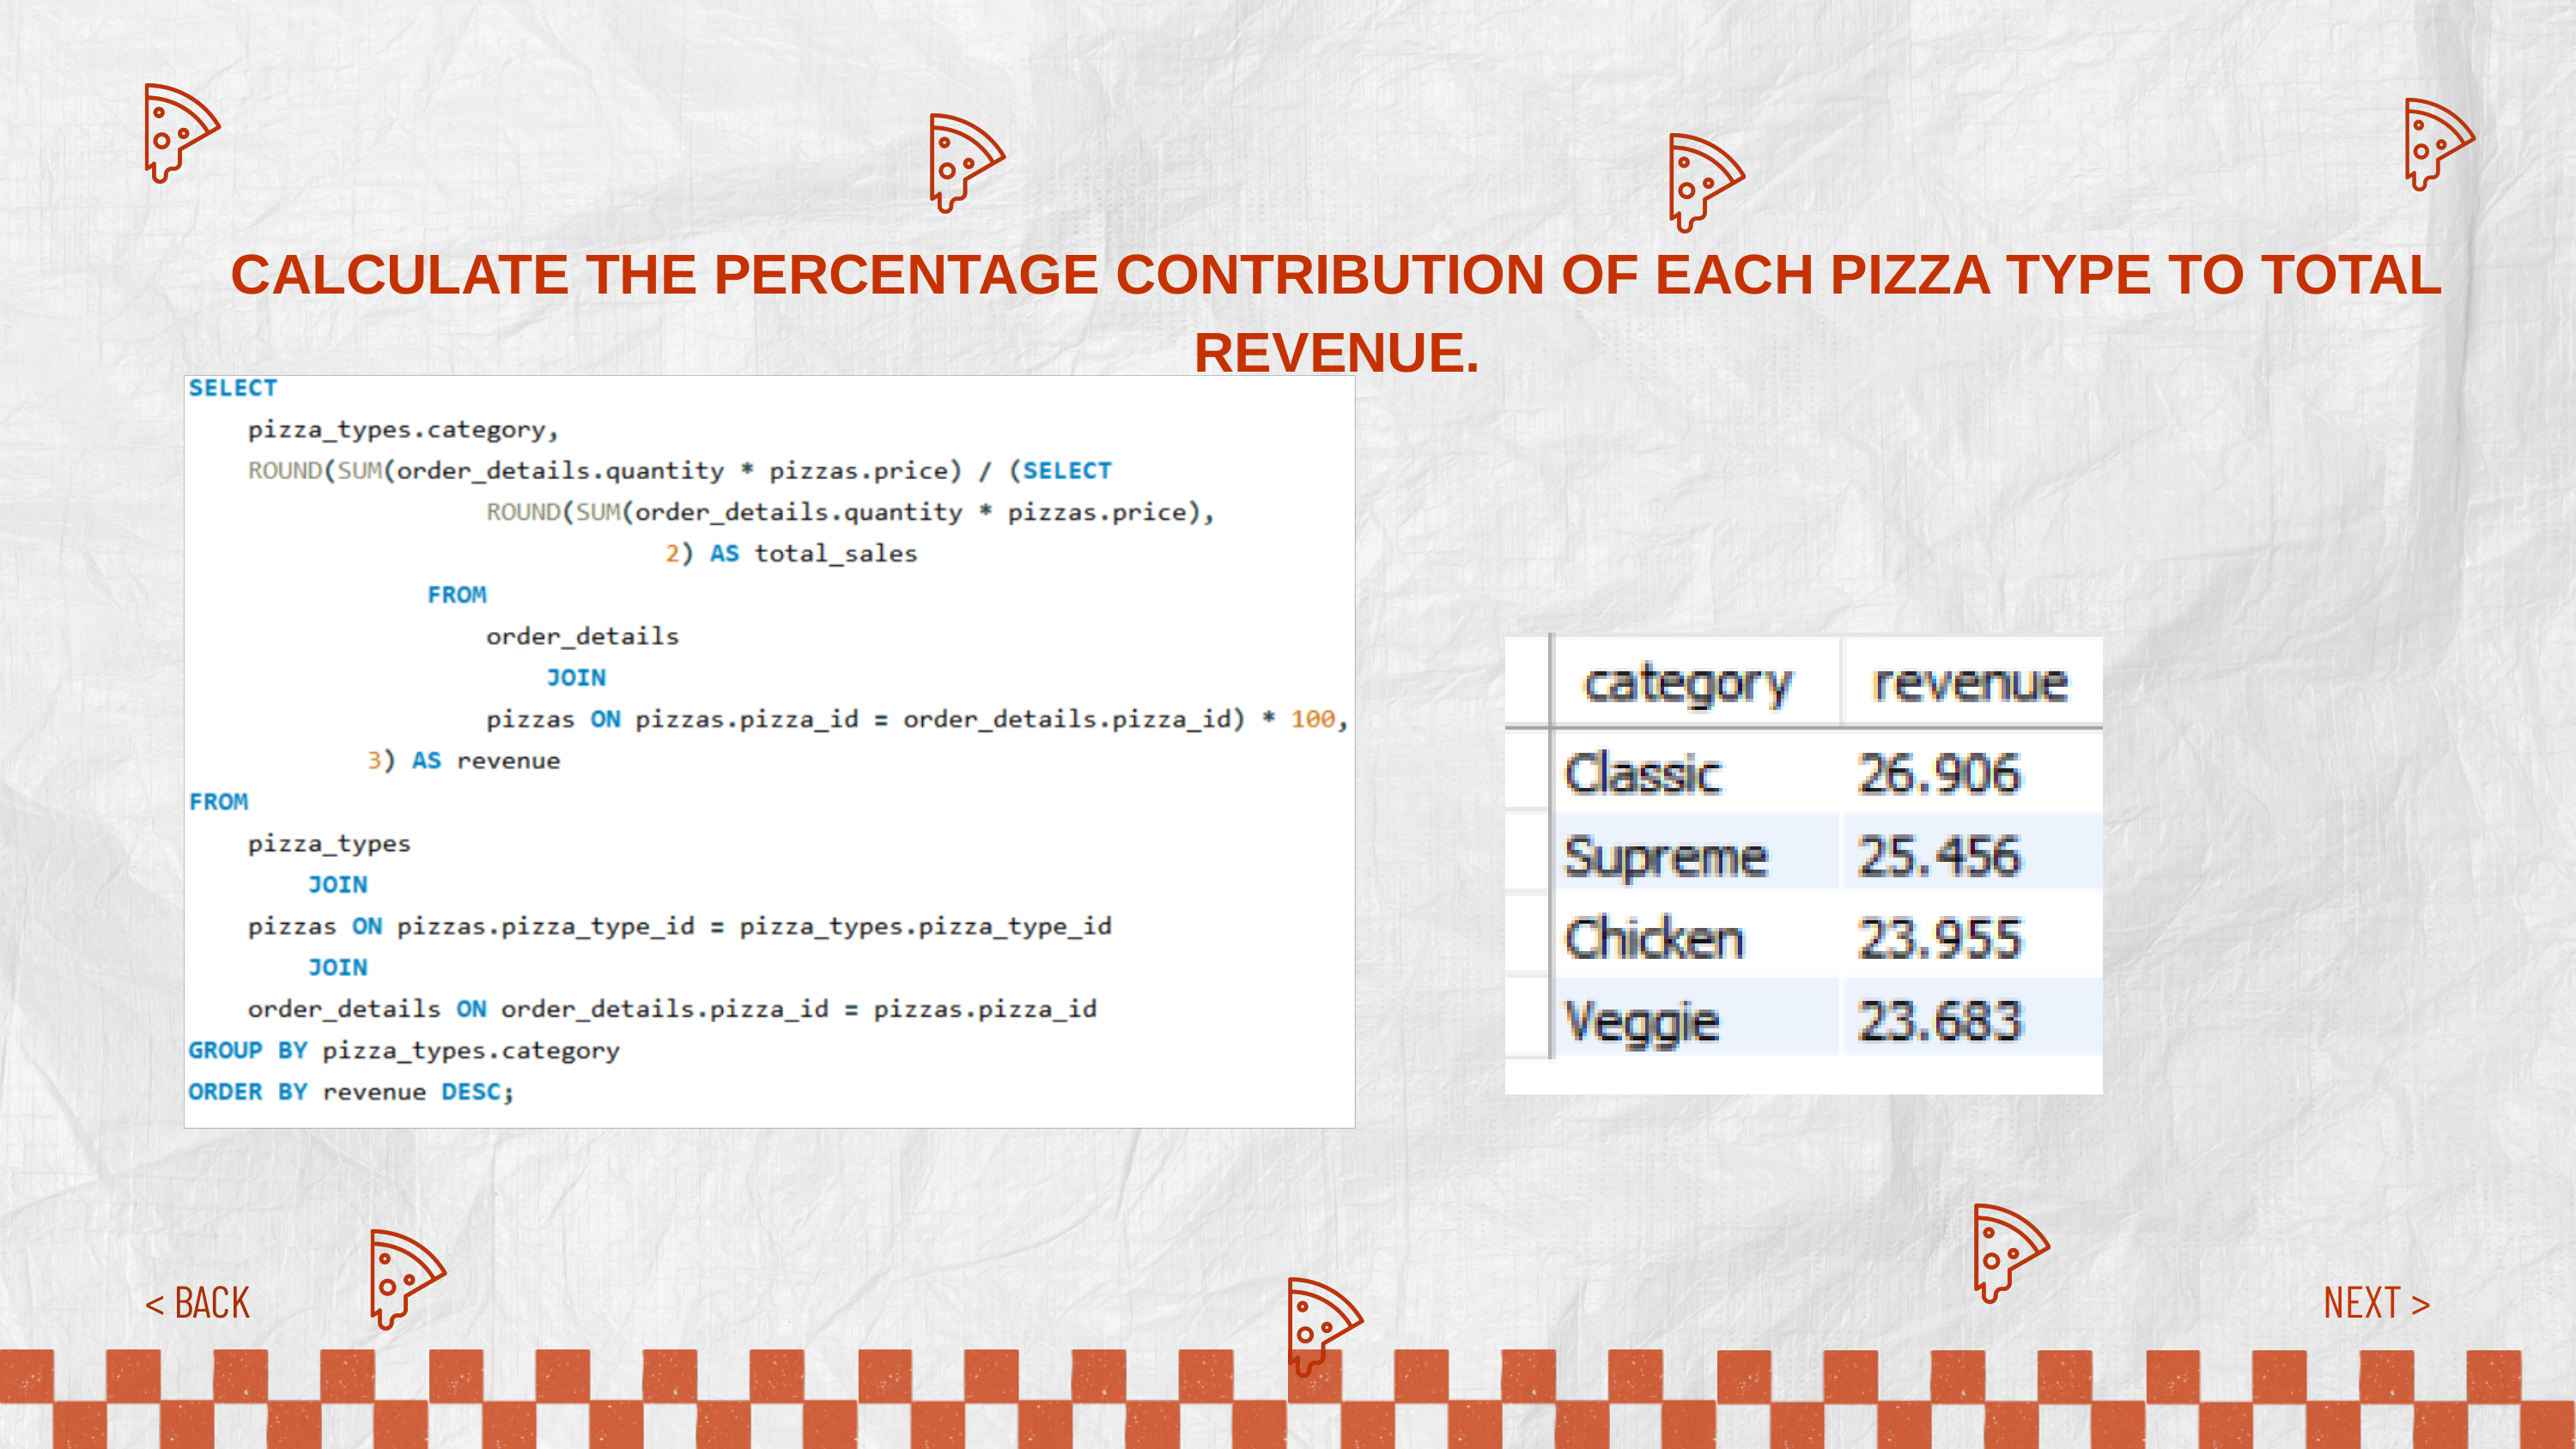

CALCULATE THE PERCENTAGE CONTRIBUTION OF EACH PIZZA TYPE TO TOTAL REVENUE.

< BACK
NEXT >